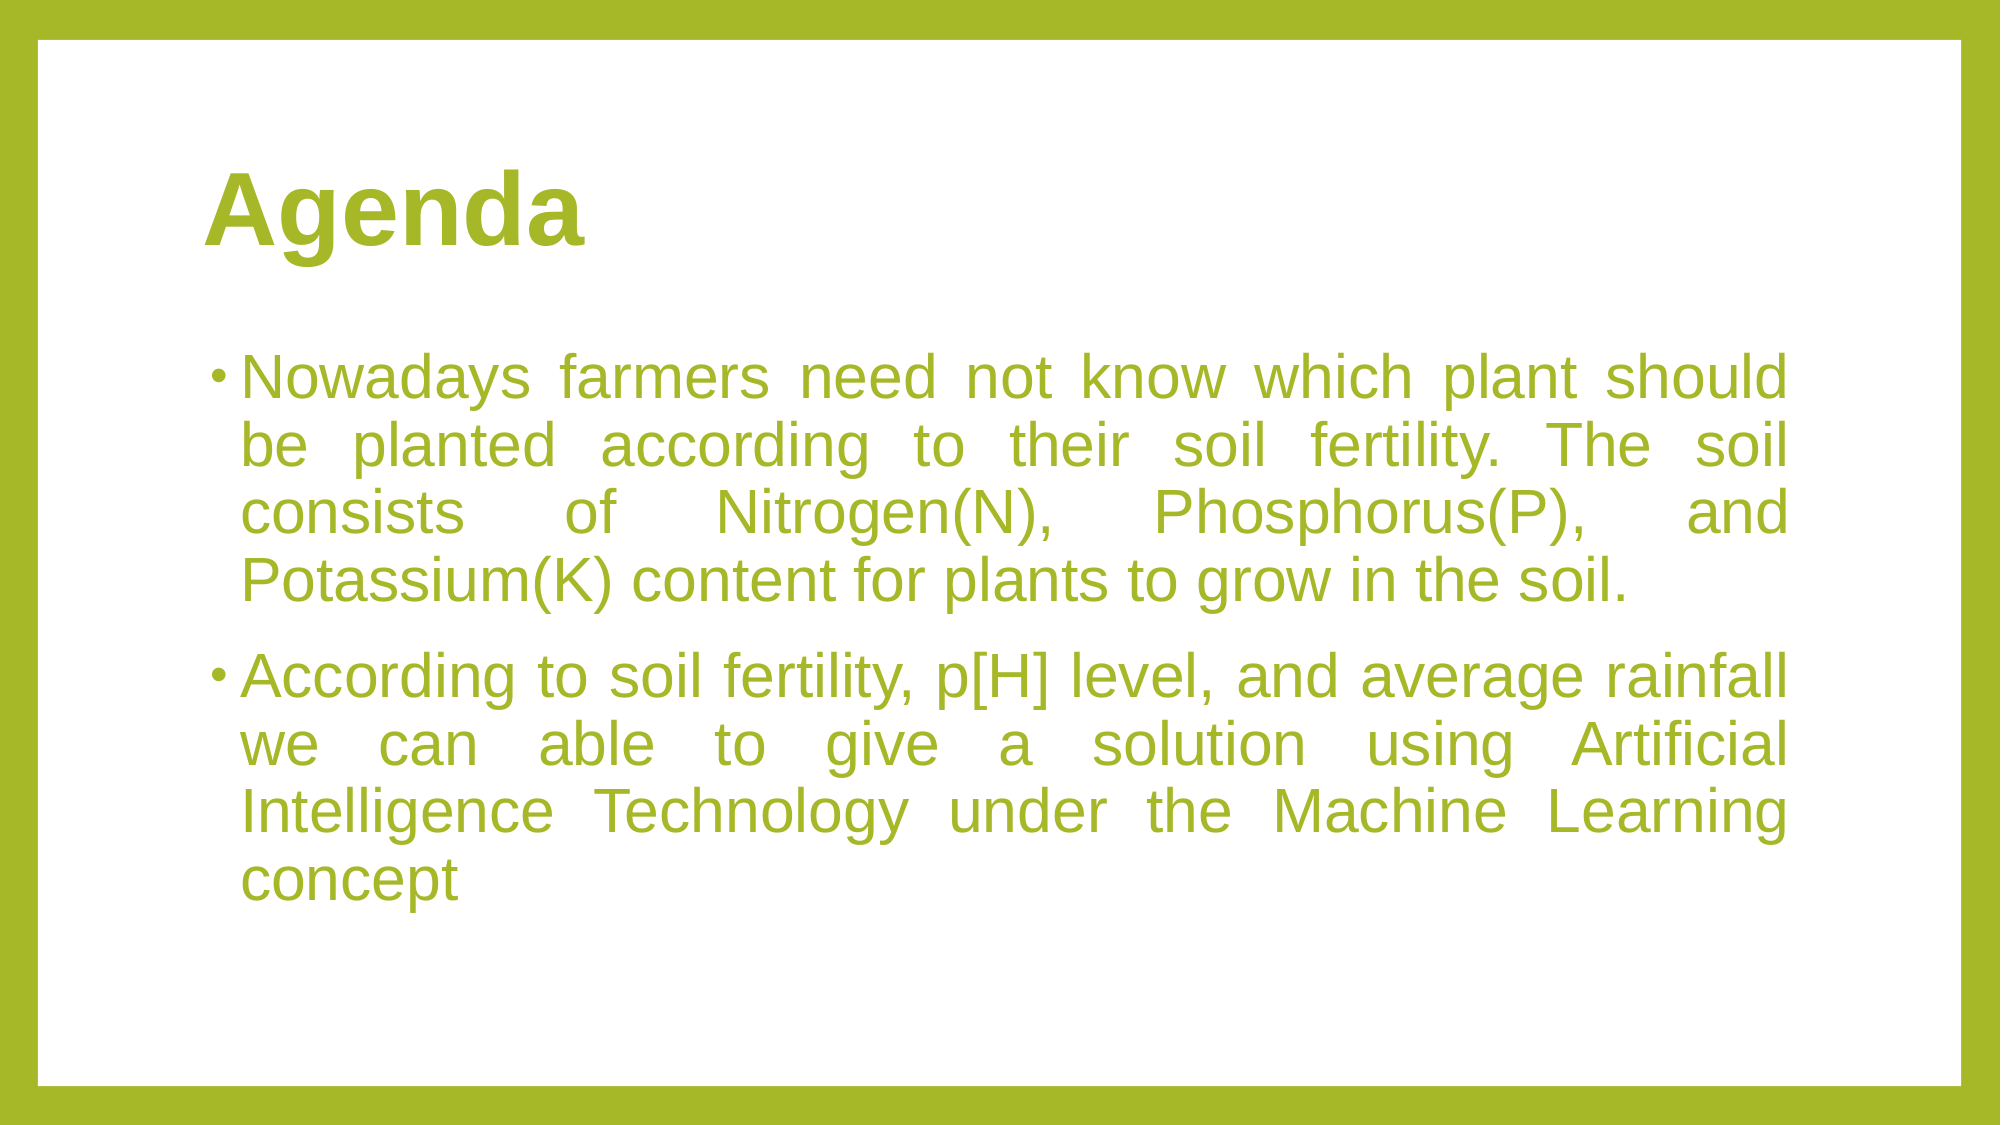

# Agenda
Nowadays farmers need not know which plant should be planted according to their soil fertility. The soil consists of Nitrogen(N), Phosphorus(P), and Potassium(K) content for plants to grow in the soil.
According to soil fertility, p[H] level, and average rainfall we can able to give a solution using Artificial Intelligence Technology under the Machine Learning concept